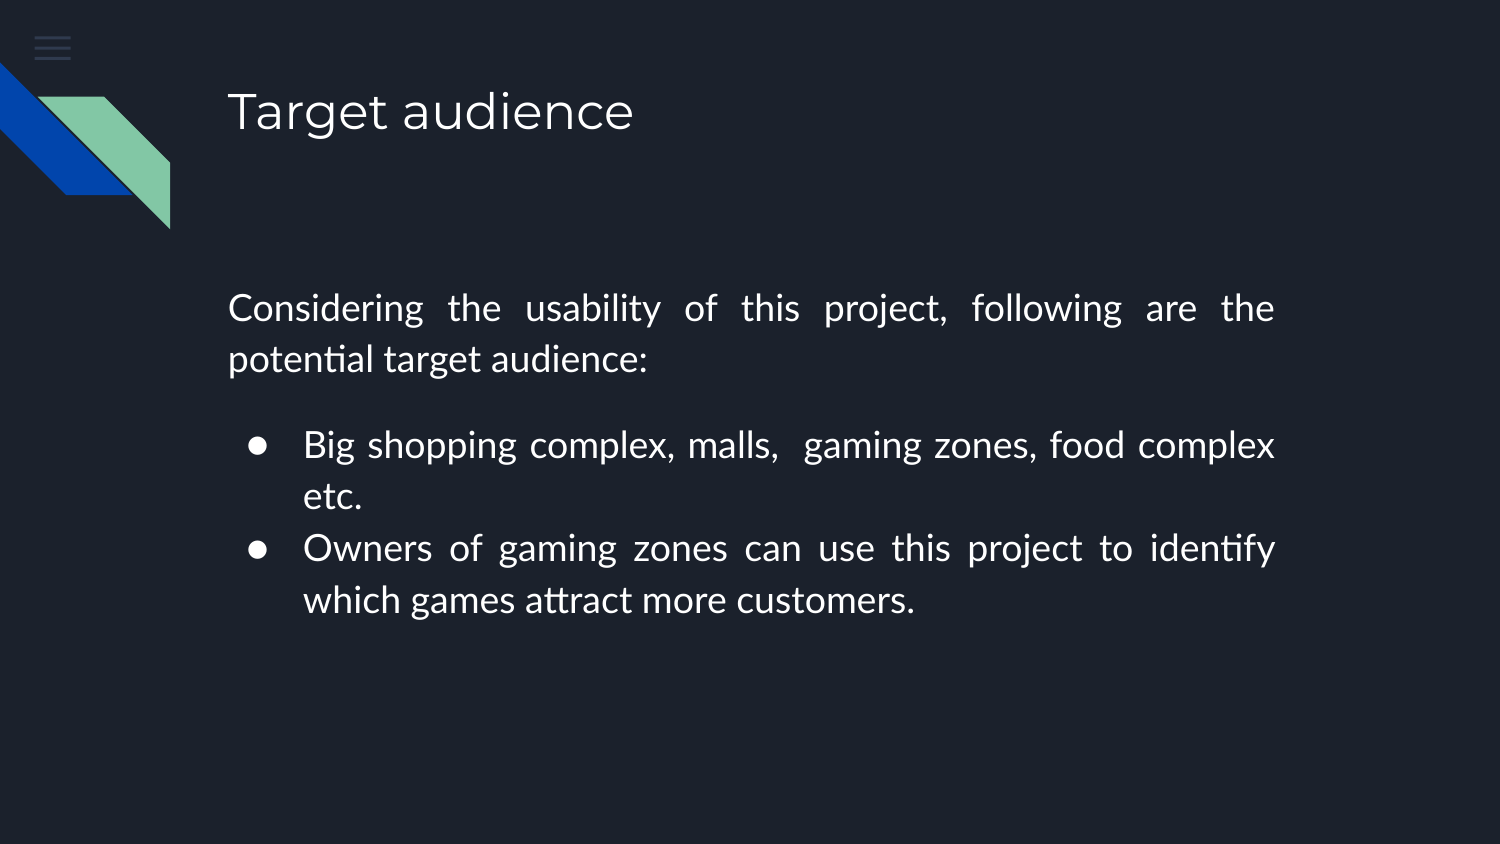

# Target audience
Considering the usability of this project, following are the potential target audience:
Big shopping complex, malls,  gaming zones, food complex etc.
Owners of gaming zones can use this project to identify which games attract more customers.